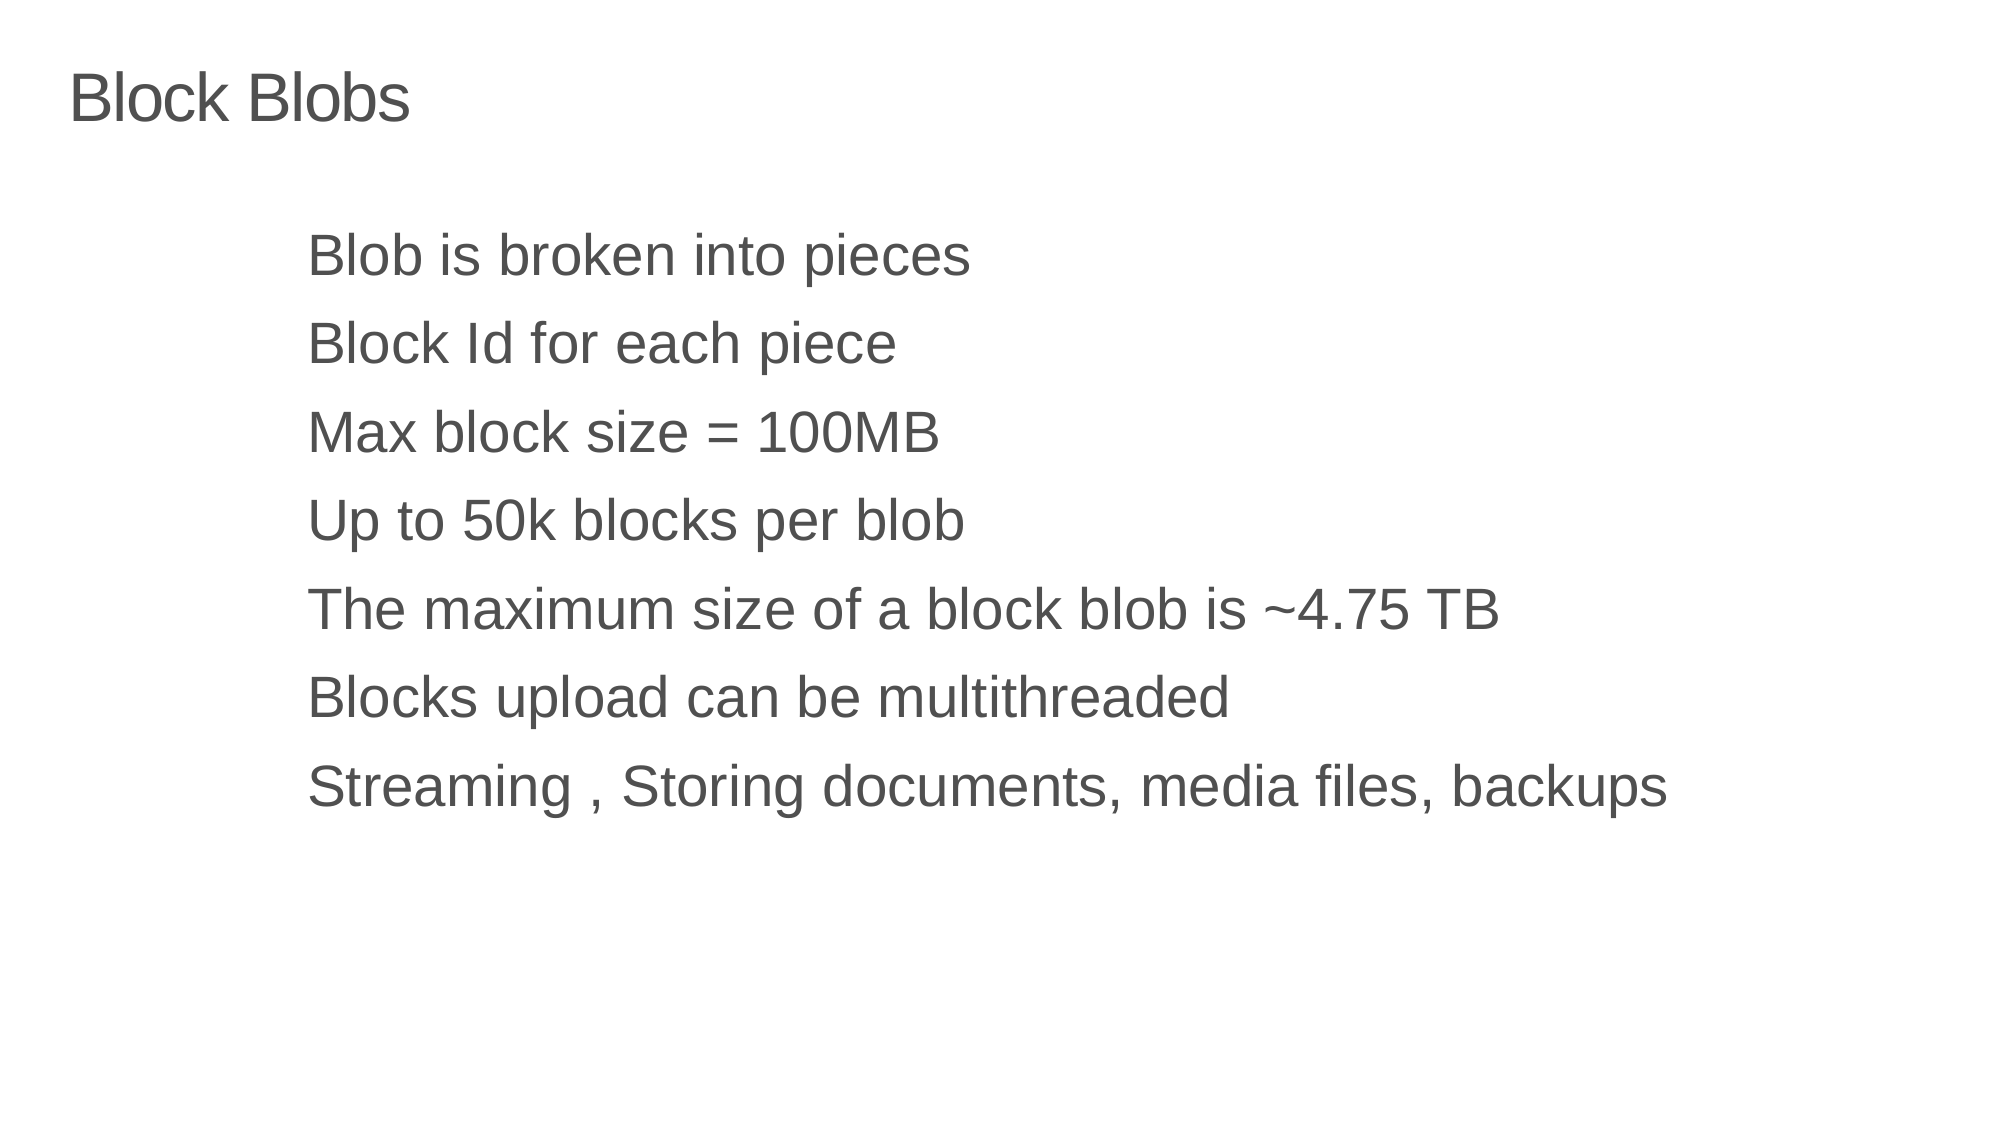

# Block Blobs
Blob is broken into pieces
Block Id for each piece
Max block size = 100MB
Up to 50k blocks per blob
The maximum size of a block blob is ~4.75 TB
Blocks upload can be multithreaded
Streaming , Storing documents, media files, backups